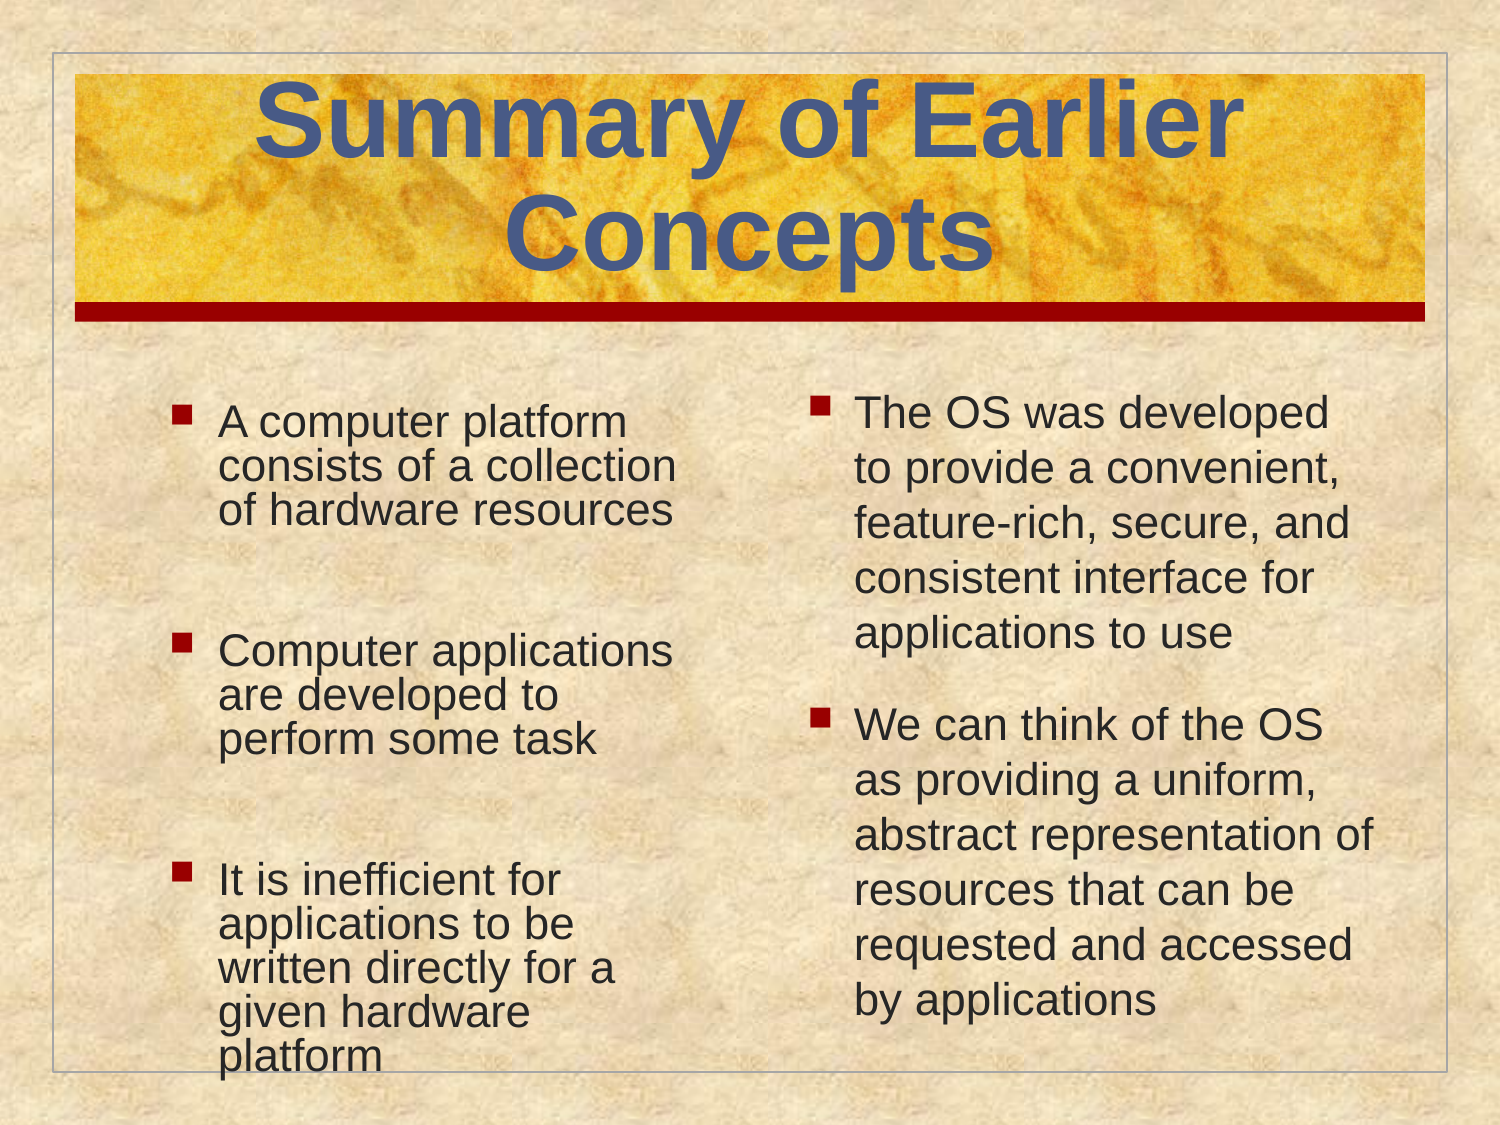

# Summary of Earlier Concepts

A computer platform consists of a collection of hardware resources

Computer applications are developed to perform some task

It is inefficient for applications to be written directly for a given hardware platform

The OS was developed to provide a convenient, feature-rich, secure, and consistent interface for applications to use
We can think of the OS as providing a uniform, abstract representation of resources that can be requested and accessed by applications